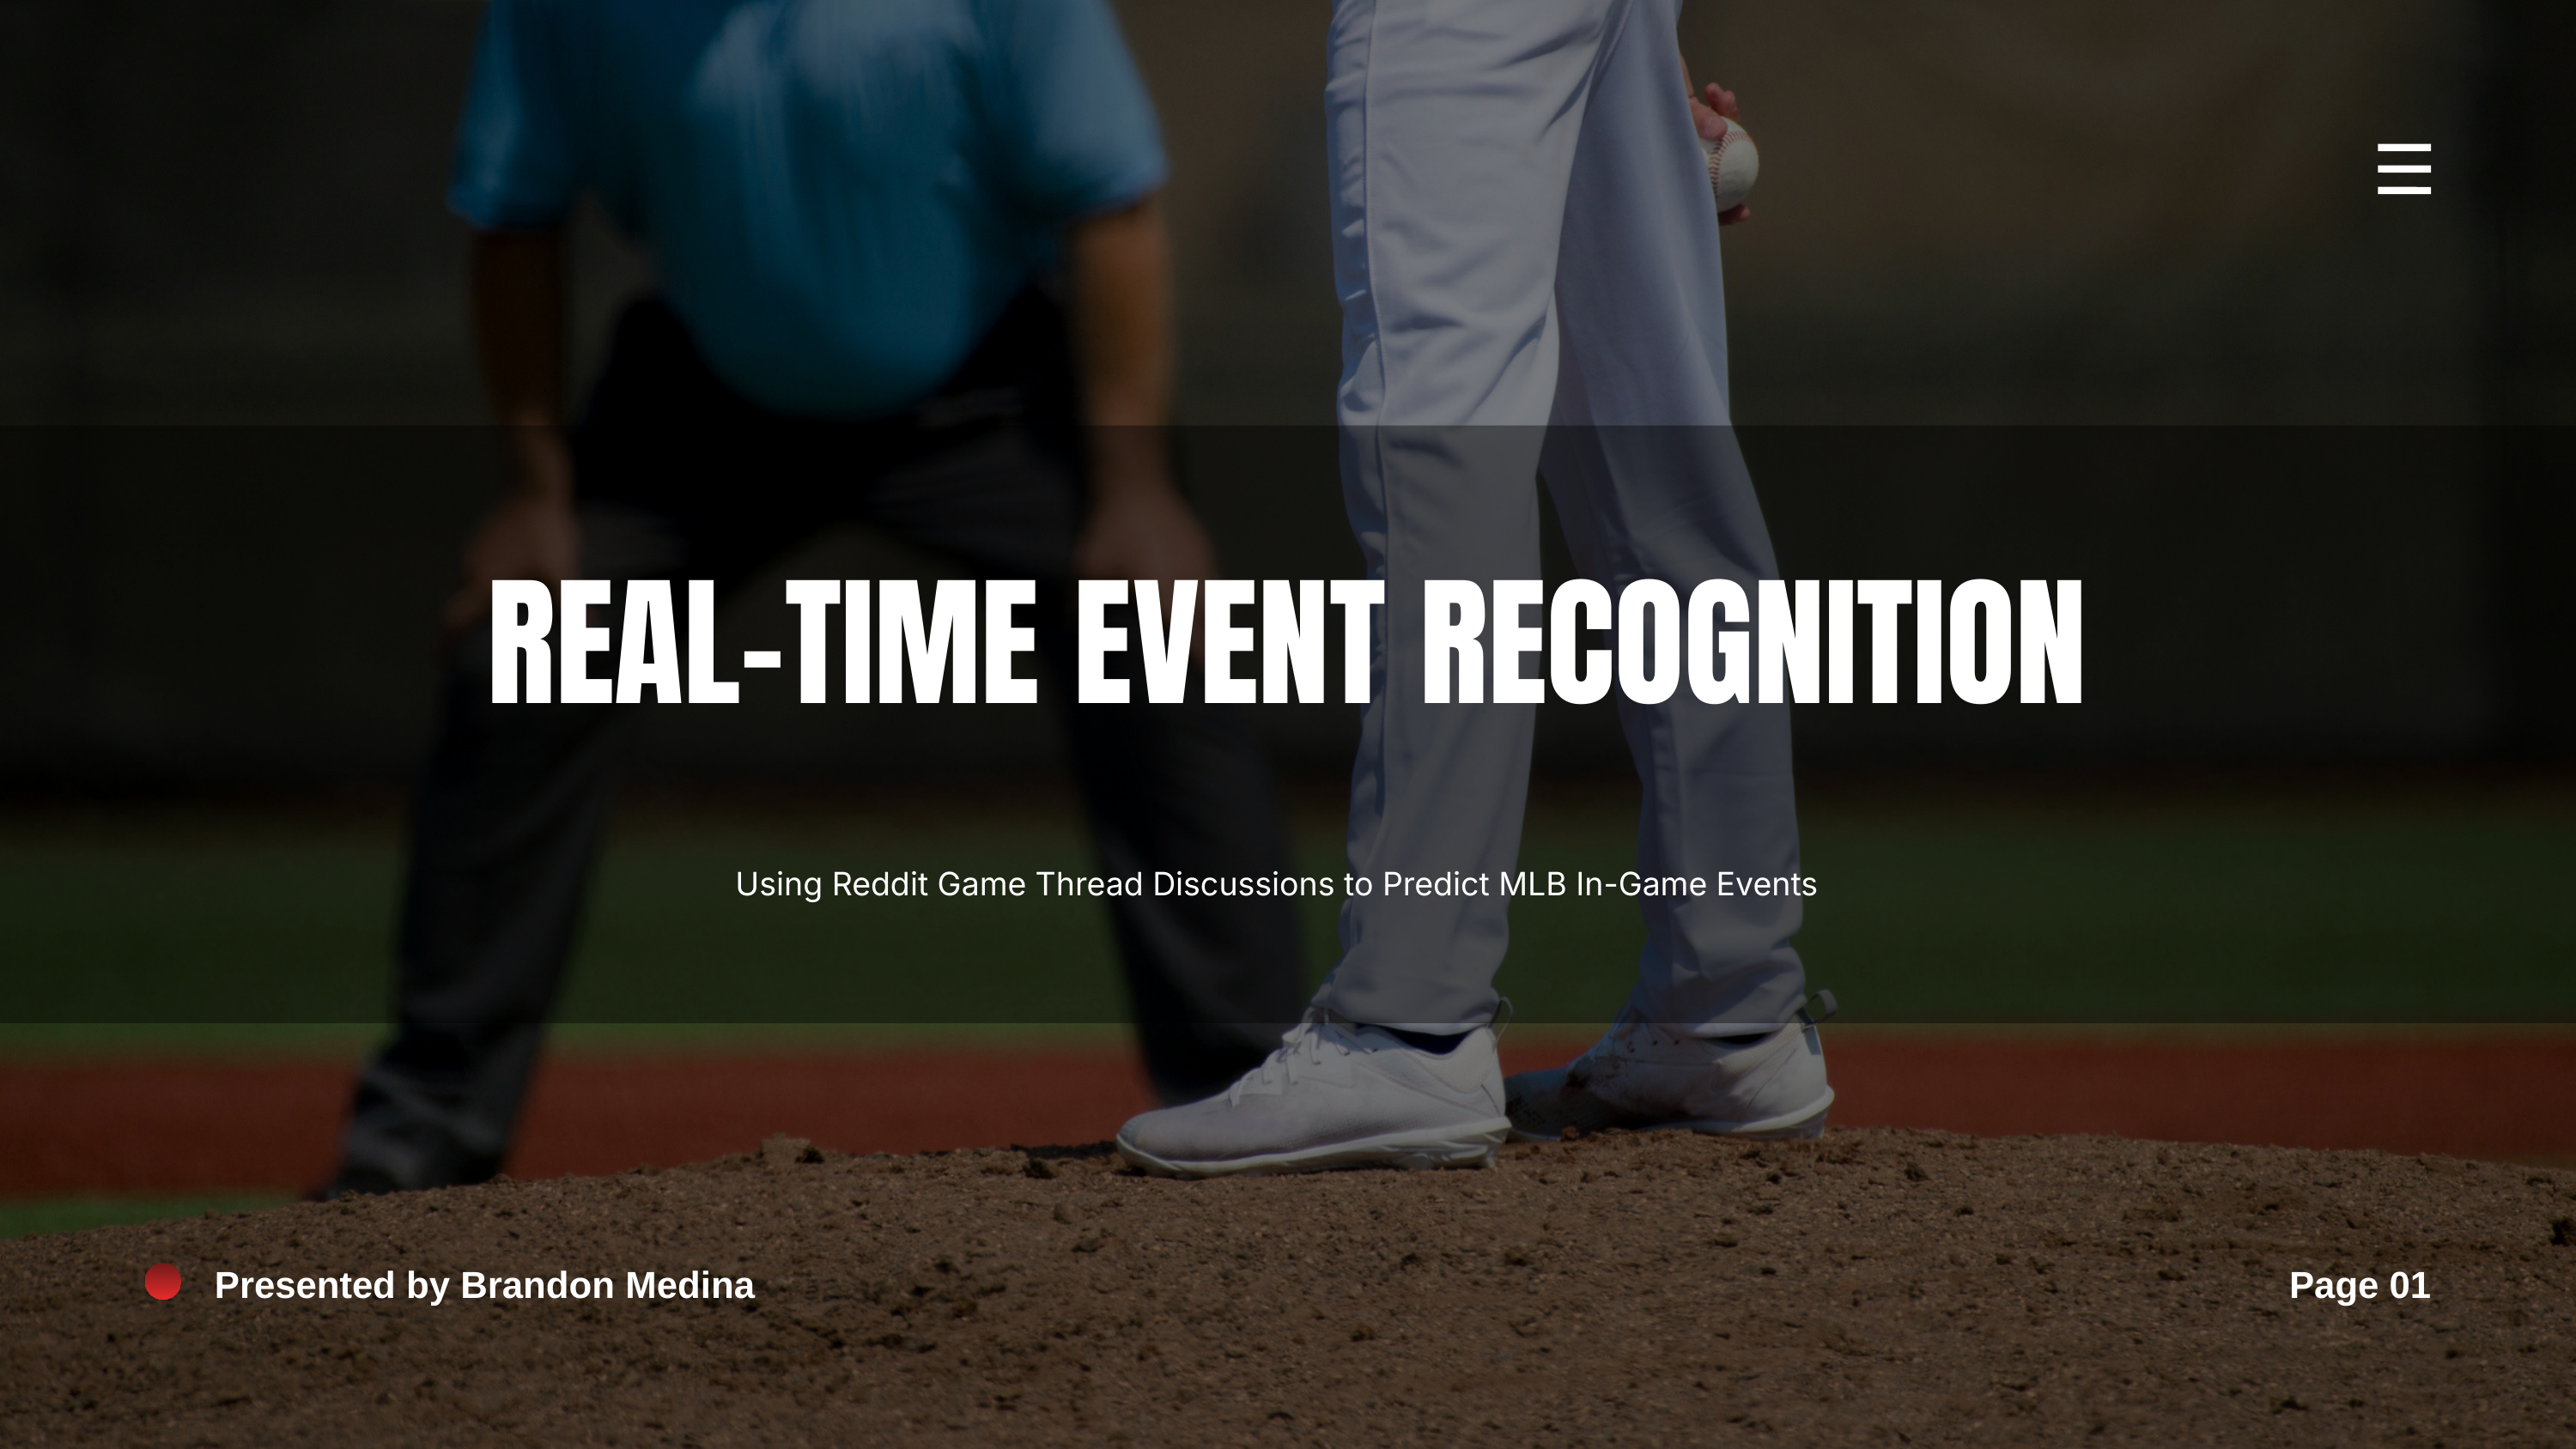

REAL-TIME EVENT RECOGNITION
Using Reddit Game Thread Discussions to Predict MLB In-Game Events
Presented by Brandon Medina
Page 01